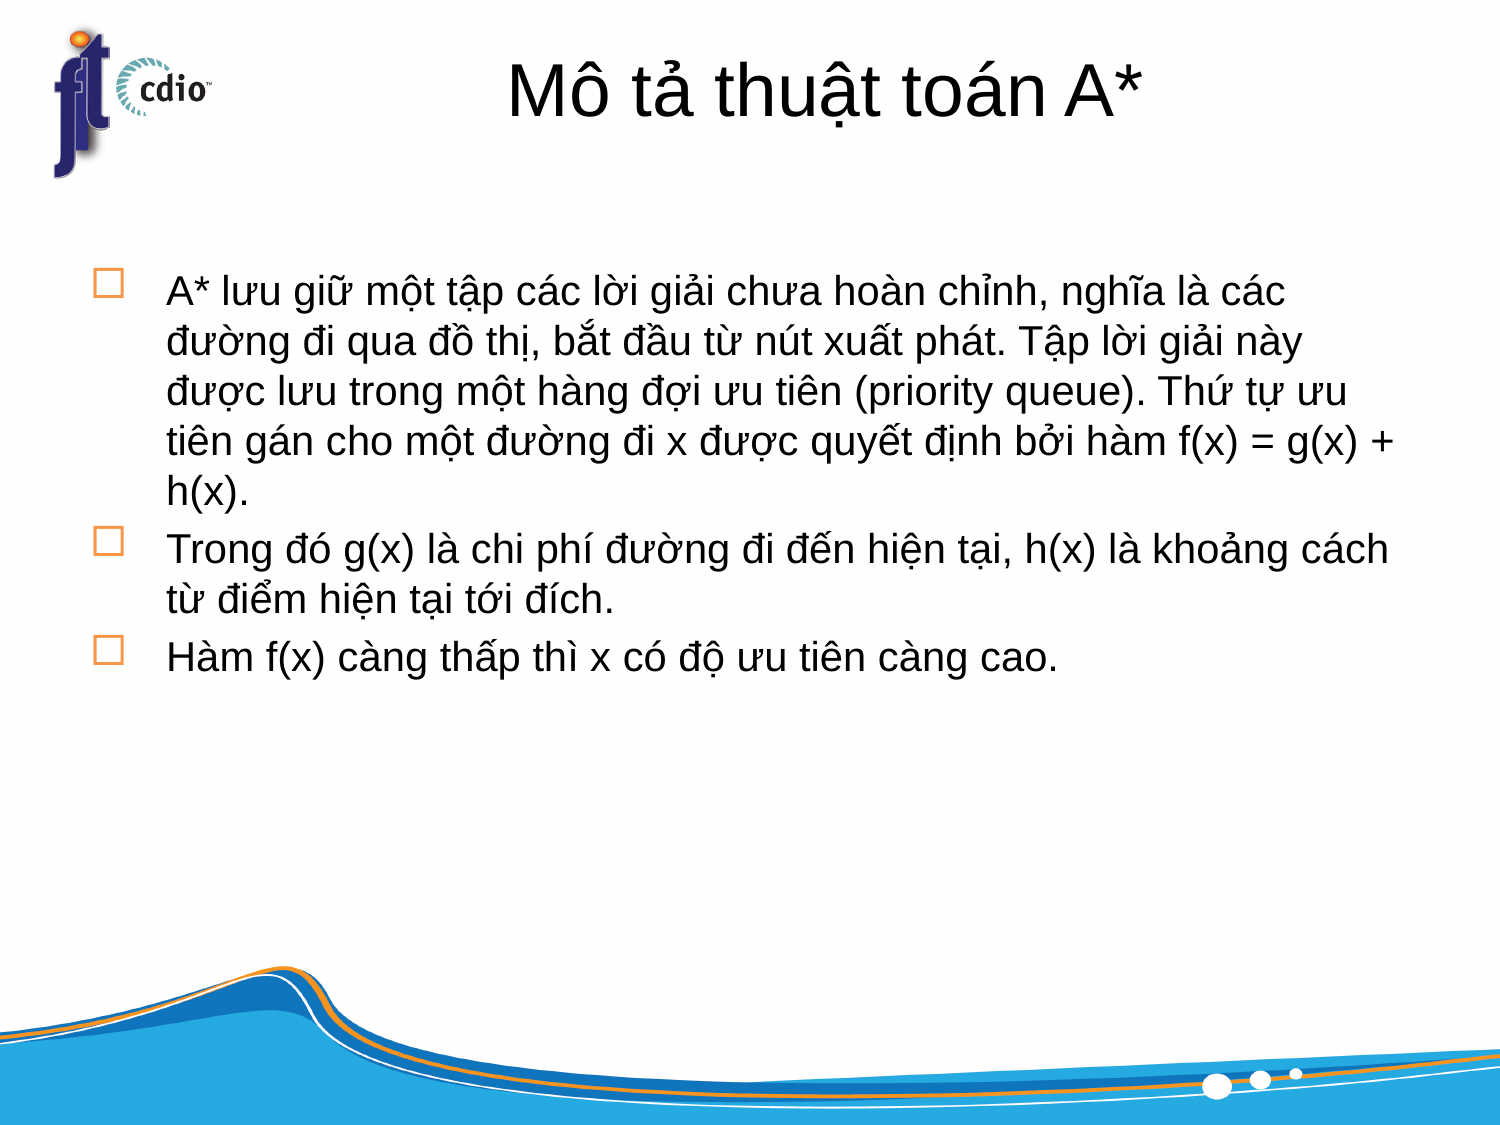

# Mô tả thuật toán A*

A* lưu giữ một tập các lời giải chưa hoàn chỉnh, nghĩa là các đường đi qua đồ thị, bắt đầu từ nút xuất phát. Tập lời giải này được lưu trong một hàng đợi ưu tiên (priority queue). Thứ tự ưu tiên gán cho một đường đi x được quyết định bởi hàm f(x) = g(x) + h(x).
Trong đó g(x) là chi phí đường đi đến hiện tại, h(x) là khoảng cách từ điểm hiện tại tới đích.
Hàm f(x) càng thấp thì x có độ ưu tiên càng cao.